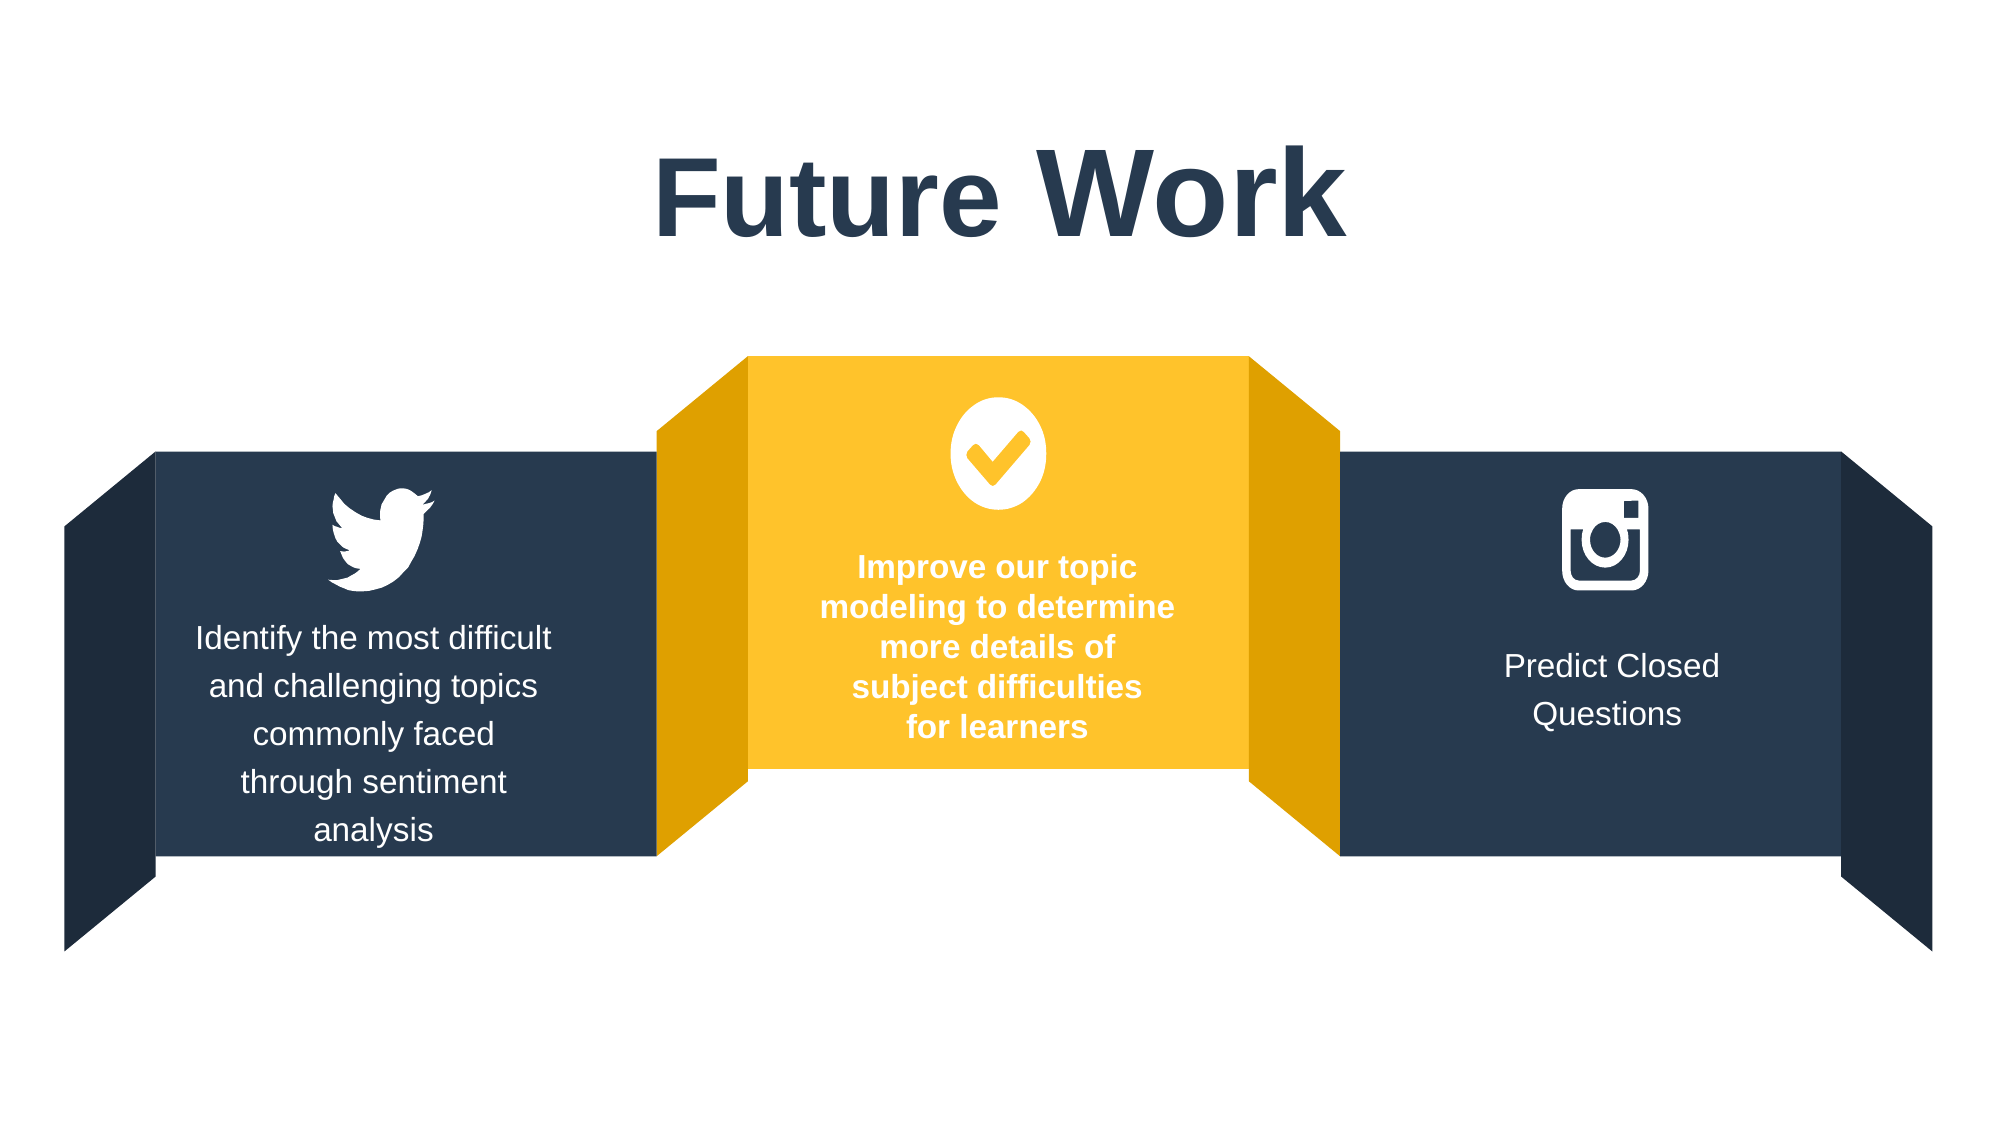

Future Work

Improve our topic modeling to determine more details of subject difficulties for learners

Predict Closed Questions

Identify the most difficult and challenging topics commonly faced through sentiment analysis